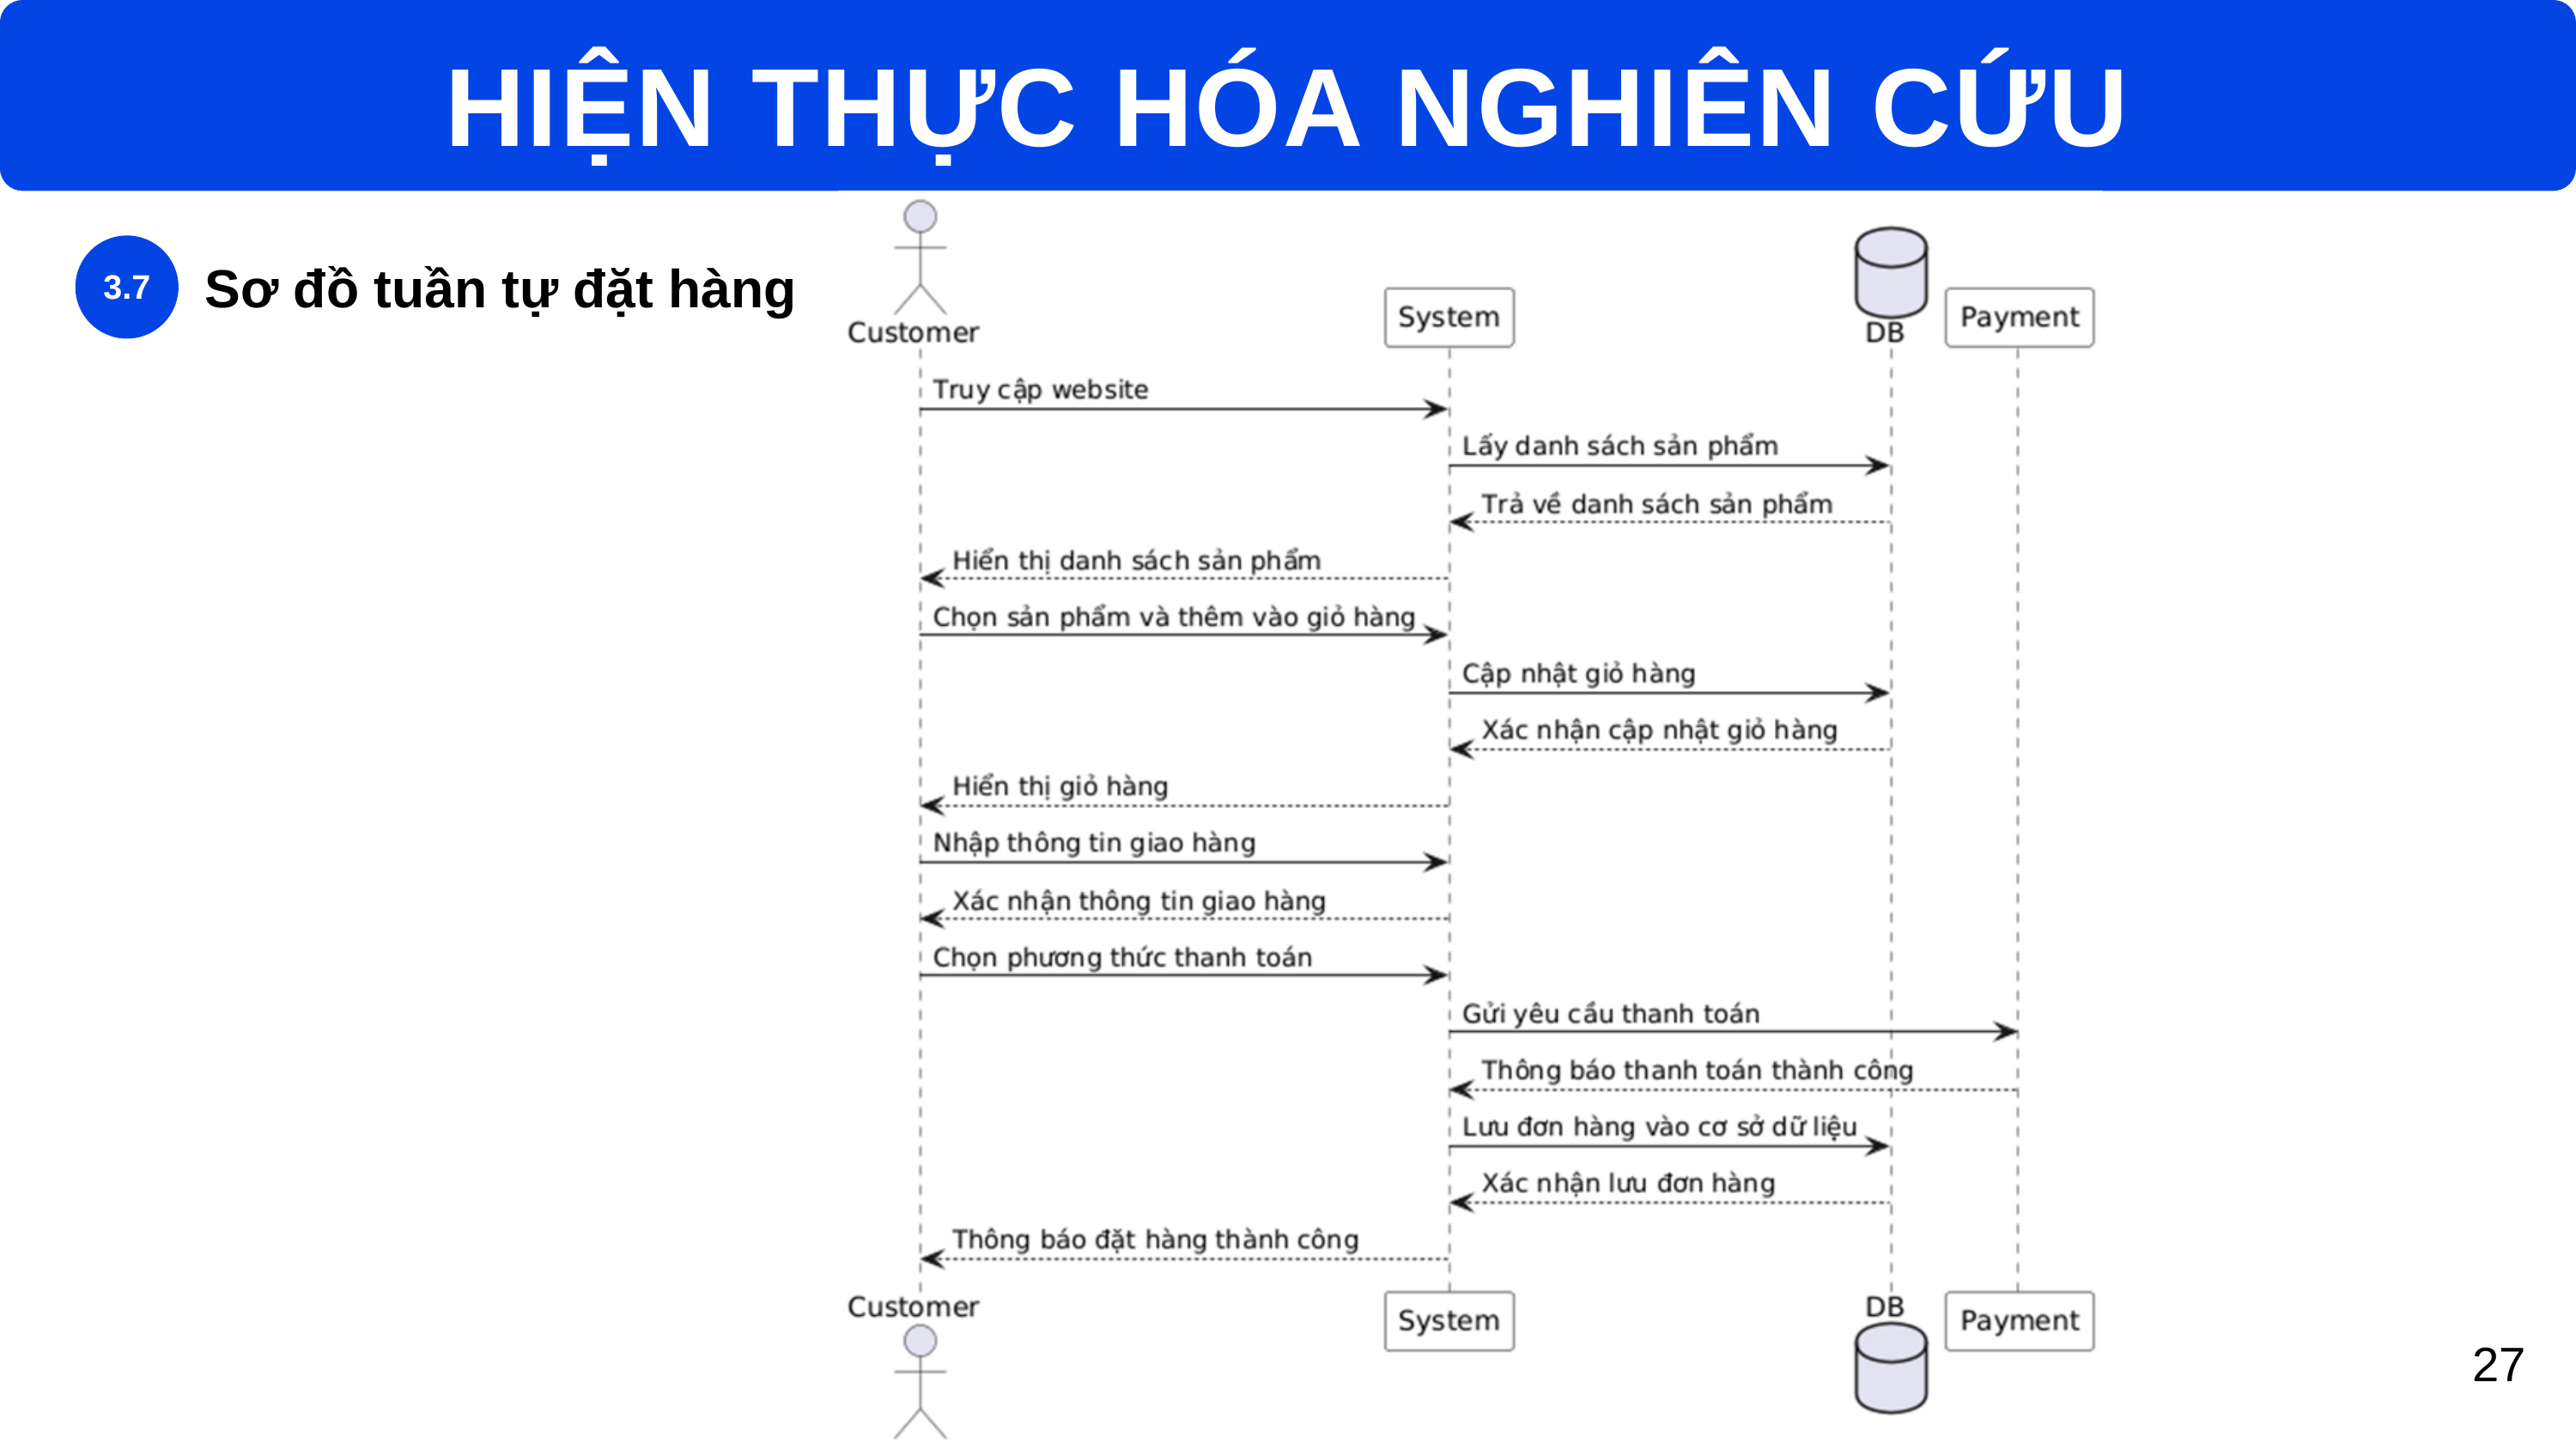

HIỆN THỰC HÓA NGHIÊN CỨU

3.7
Sơ đồ tuần tự đặt hàng

27